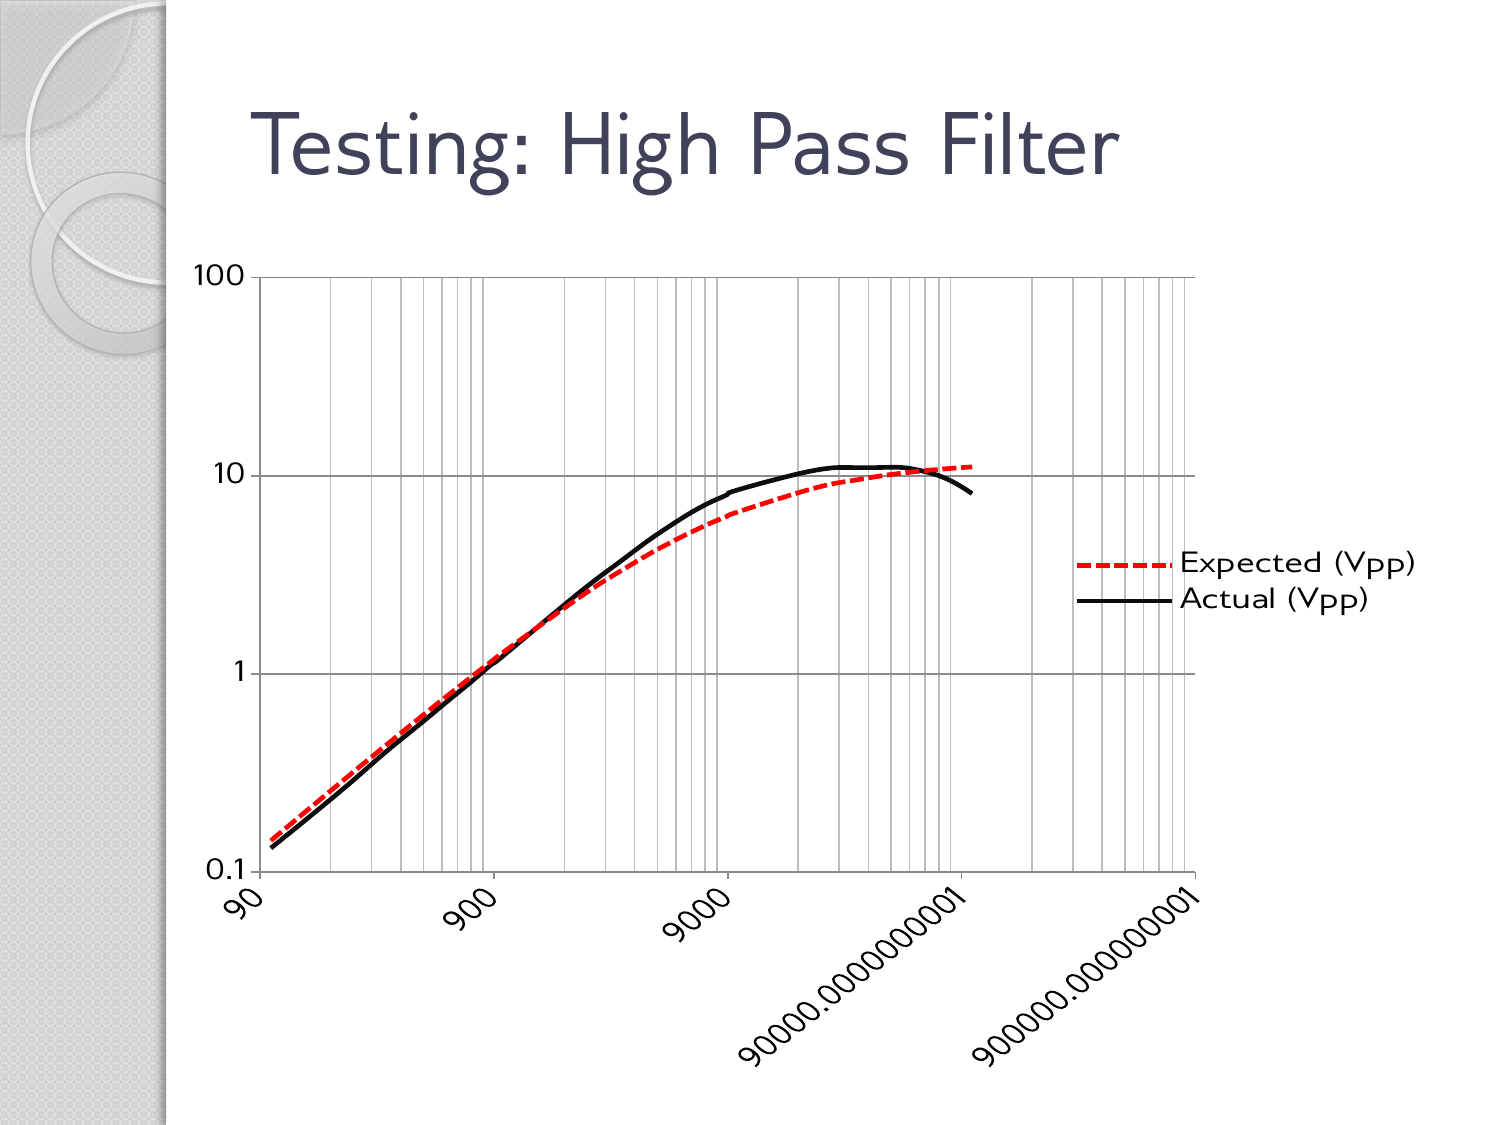

# Testing: High Pass Filter

### Chart

| Category | Expected (Vpp) | Actual (Vpp) |
|---|---|---|